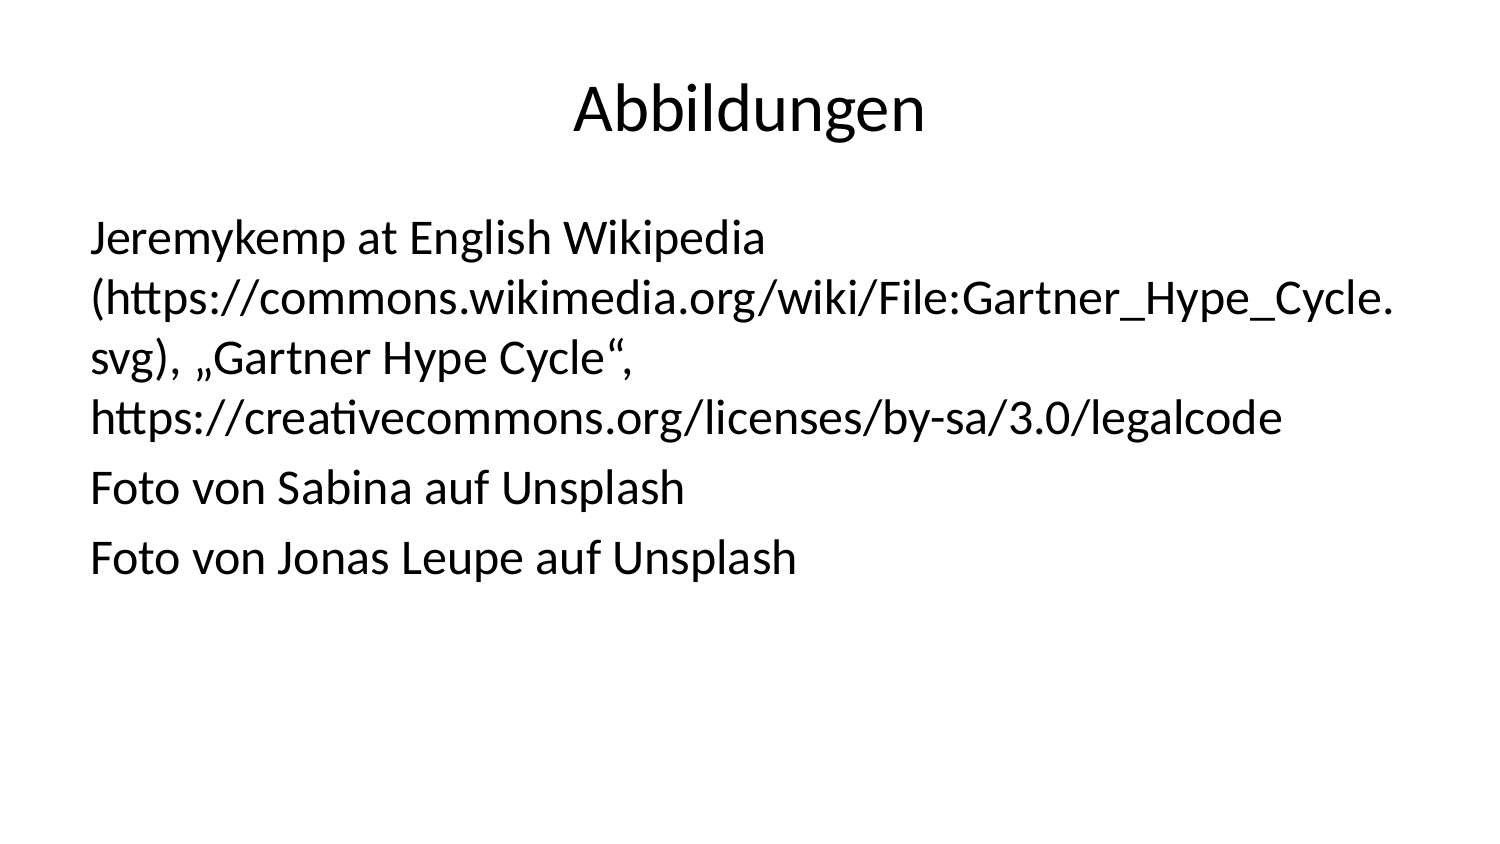

# Abbildungen
Jeremykemp at English Wikipedia (https://commons.wikimedia.org/wiki/File:Gartner_Hype_Cycle.svg), „Gartner Hype Cycle“, https://creativecommons.org/licenses/by-sa/3.0/legalcode
Foto von Sabina auf Unsplash
Foto von Jonas Leupe auf Unsplash